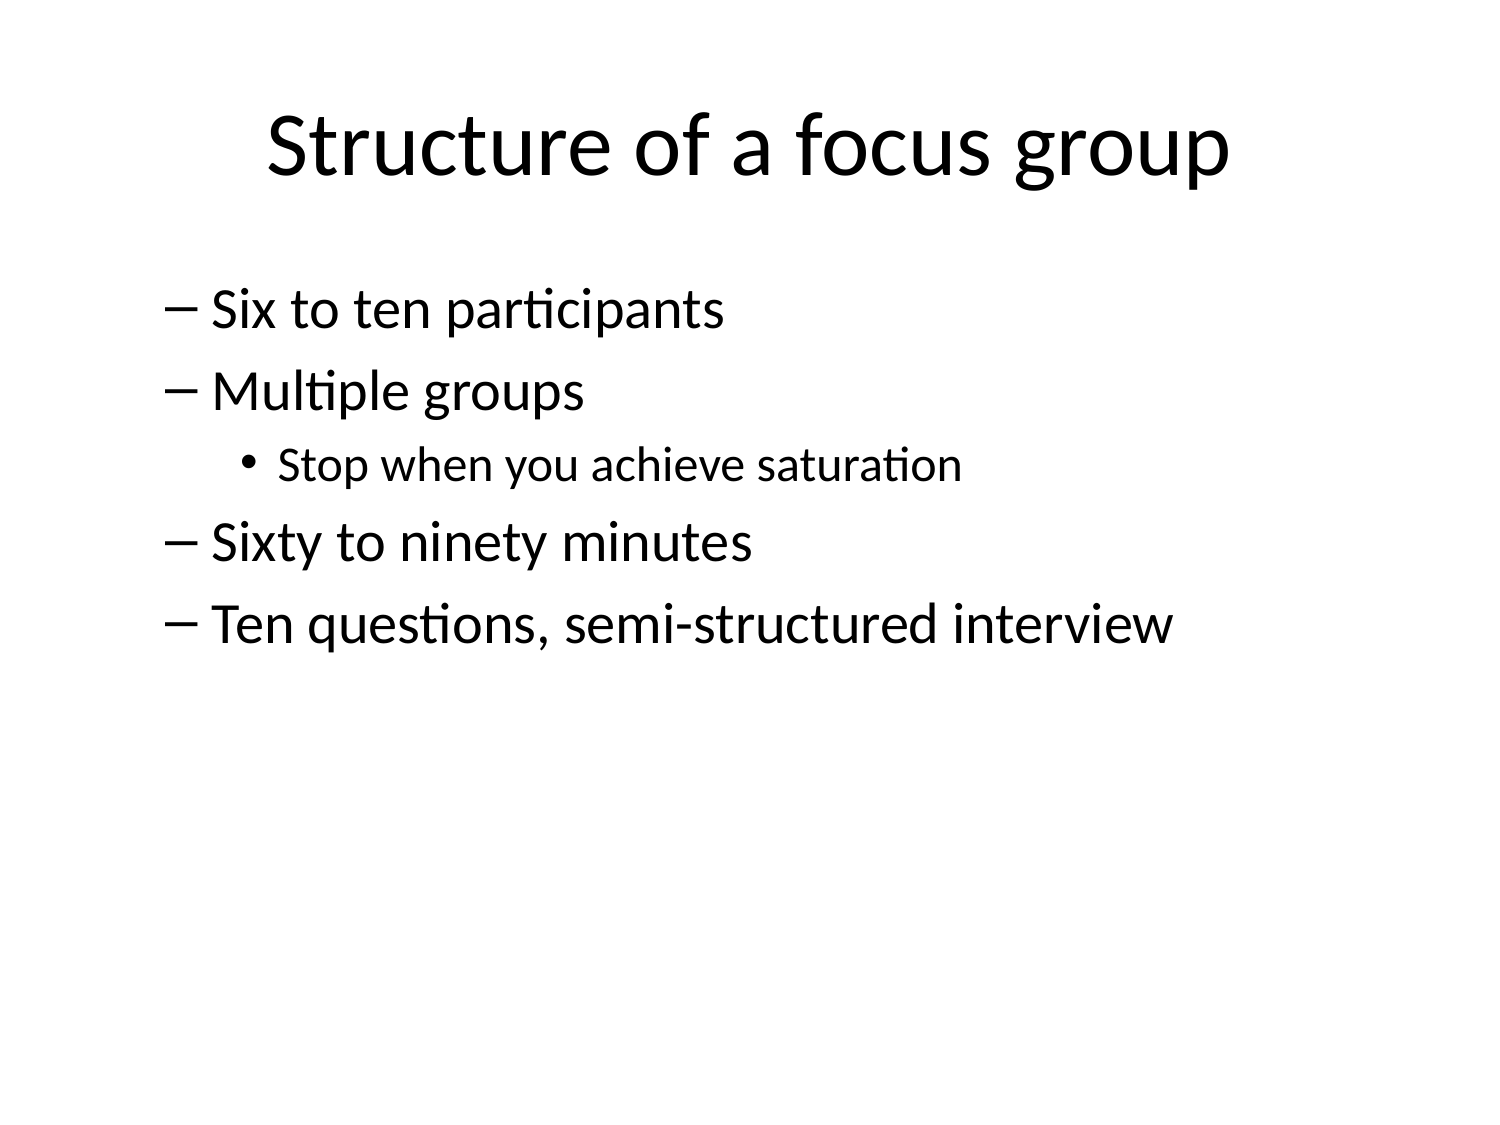

# Structure of a focus group
Six to ten participants
Multiple groups
Stop when you achieve saturation
Sixty to ninety minutes
Ten questions, semi-structured interview